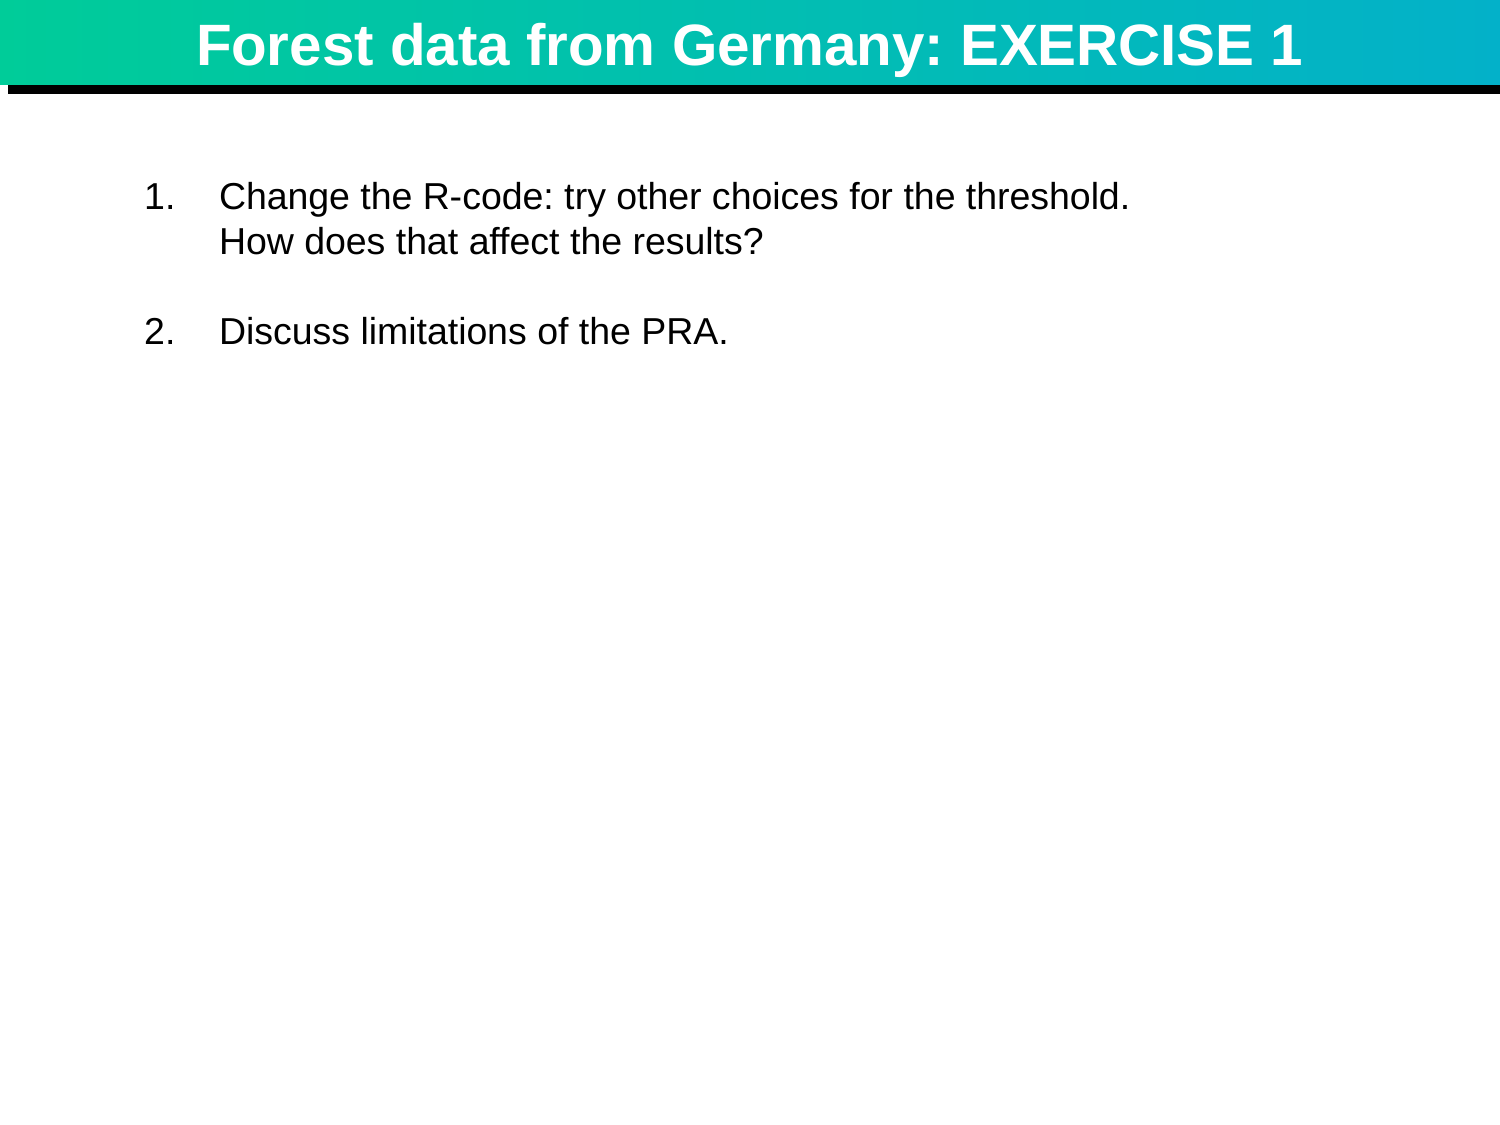

# Forest data from Germany: EXERCISE 1
Change the R-code: try other choices for the threshold. How does that affect the results?

Discuss limitations of the PRA.